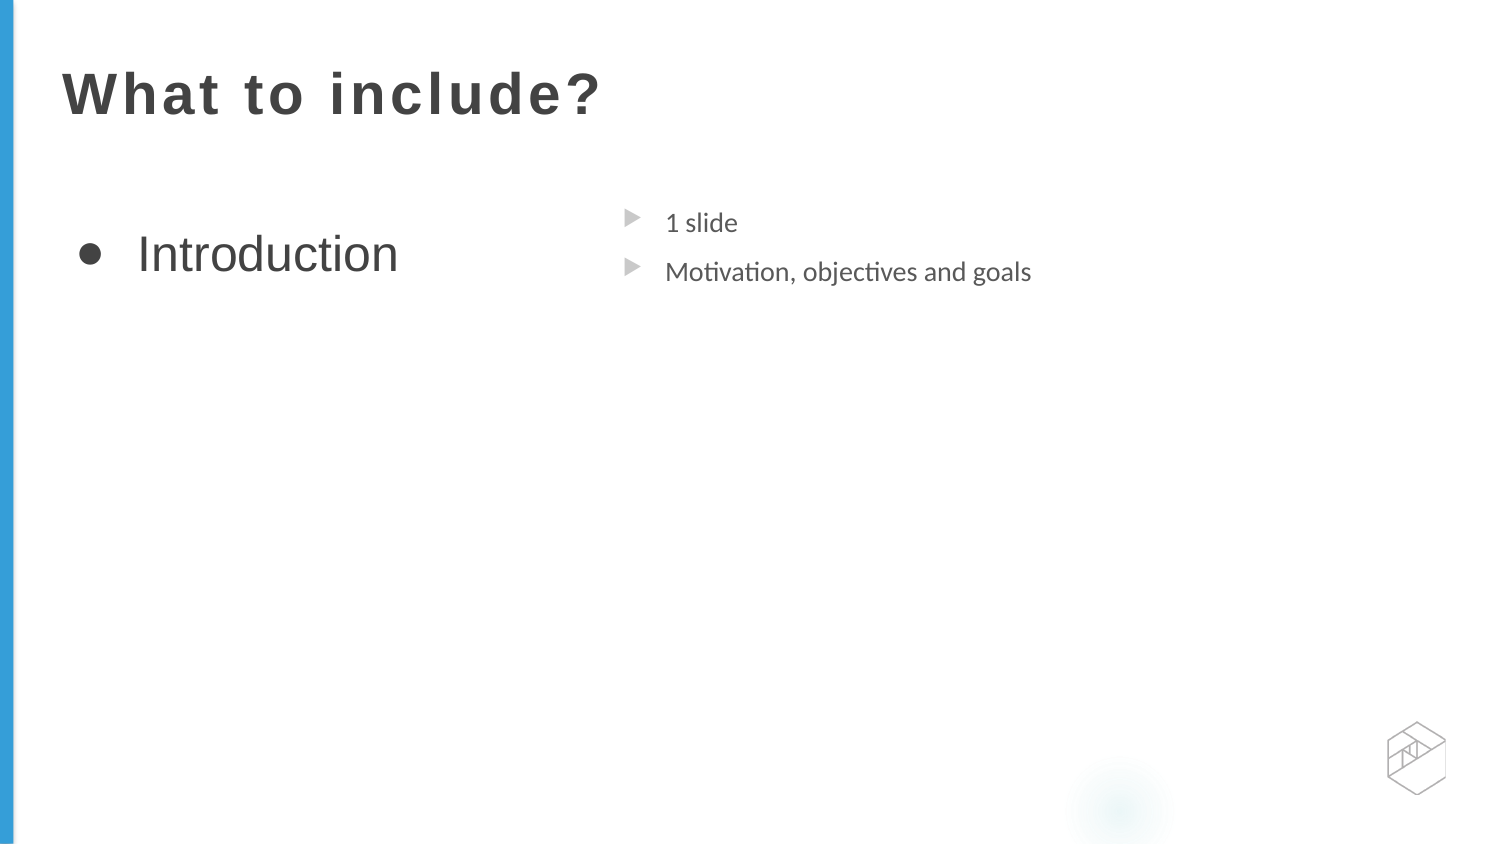

# What to include?
1 slide
Motivation, objectives and goals

Introduction